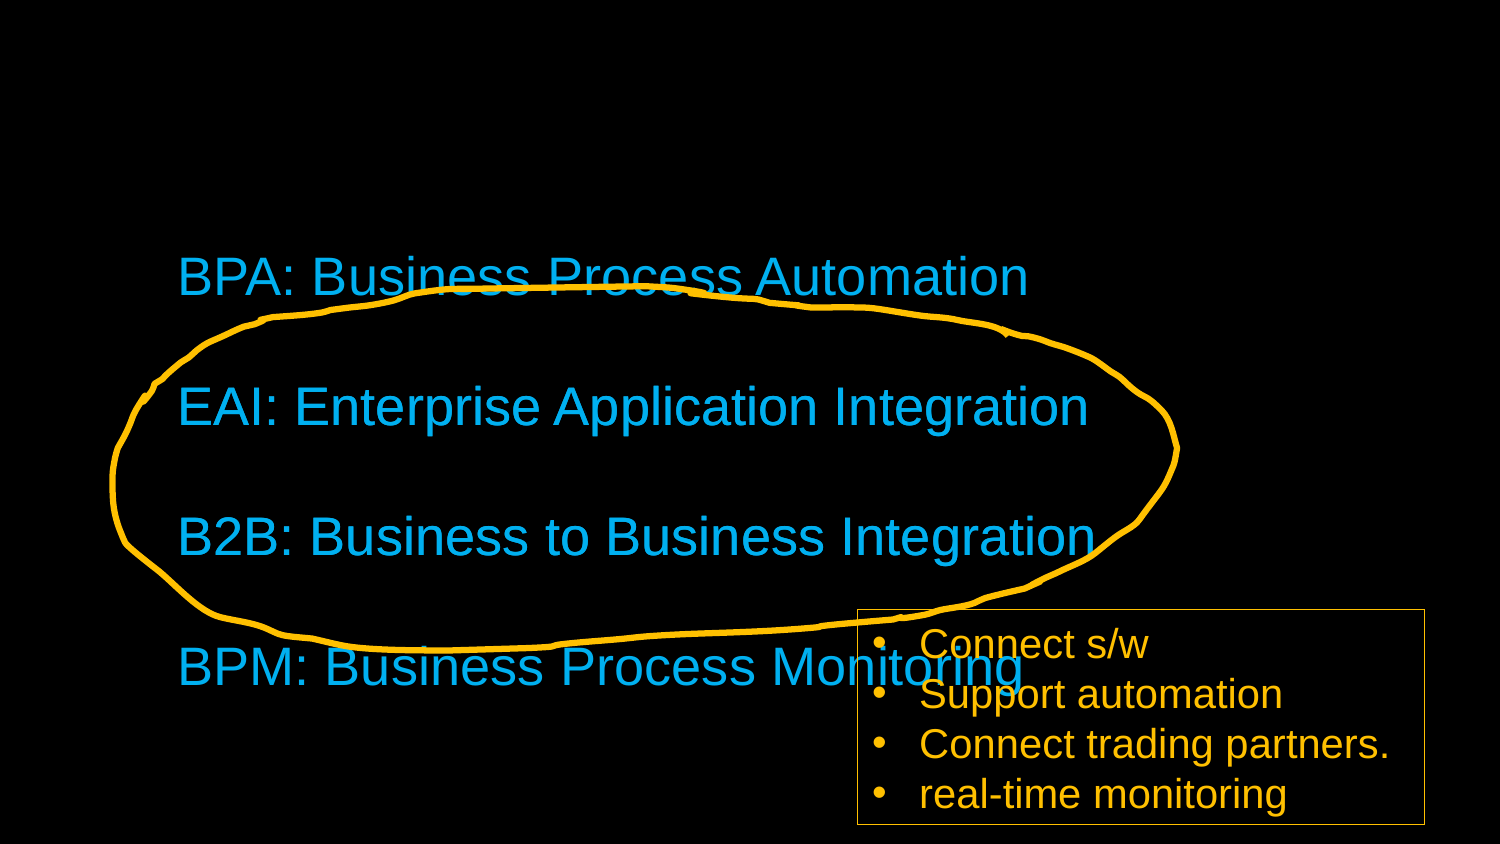

BPA: Business Process Automation

EAI: Enterprise Application Integration

B2B: Business to Business Integration

BPM: Business Process Monitoring

EAI: Enterprise Application Integration

B2B: Business to Business Integration

Connect s/w
Support automation
Connect trading partners.
real-time monitoring